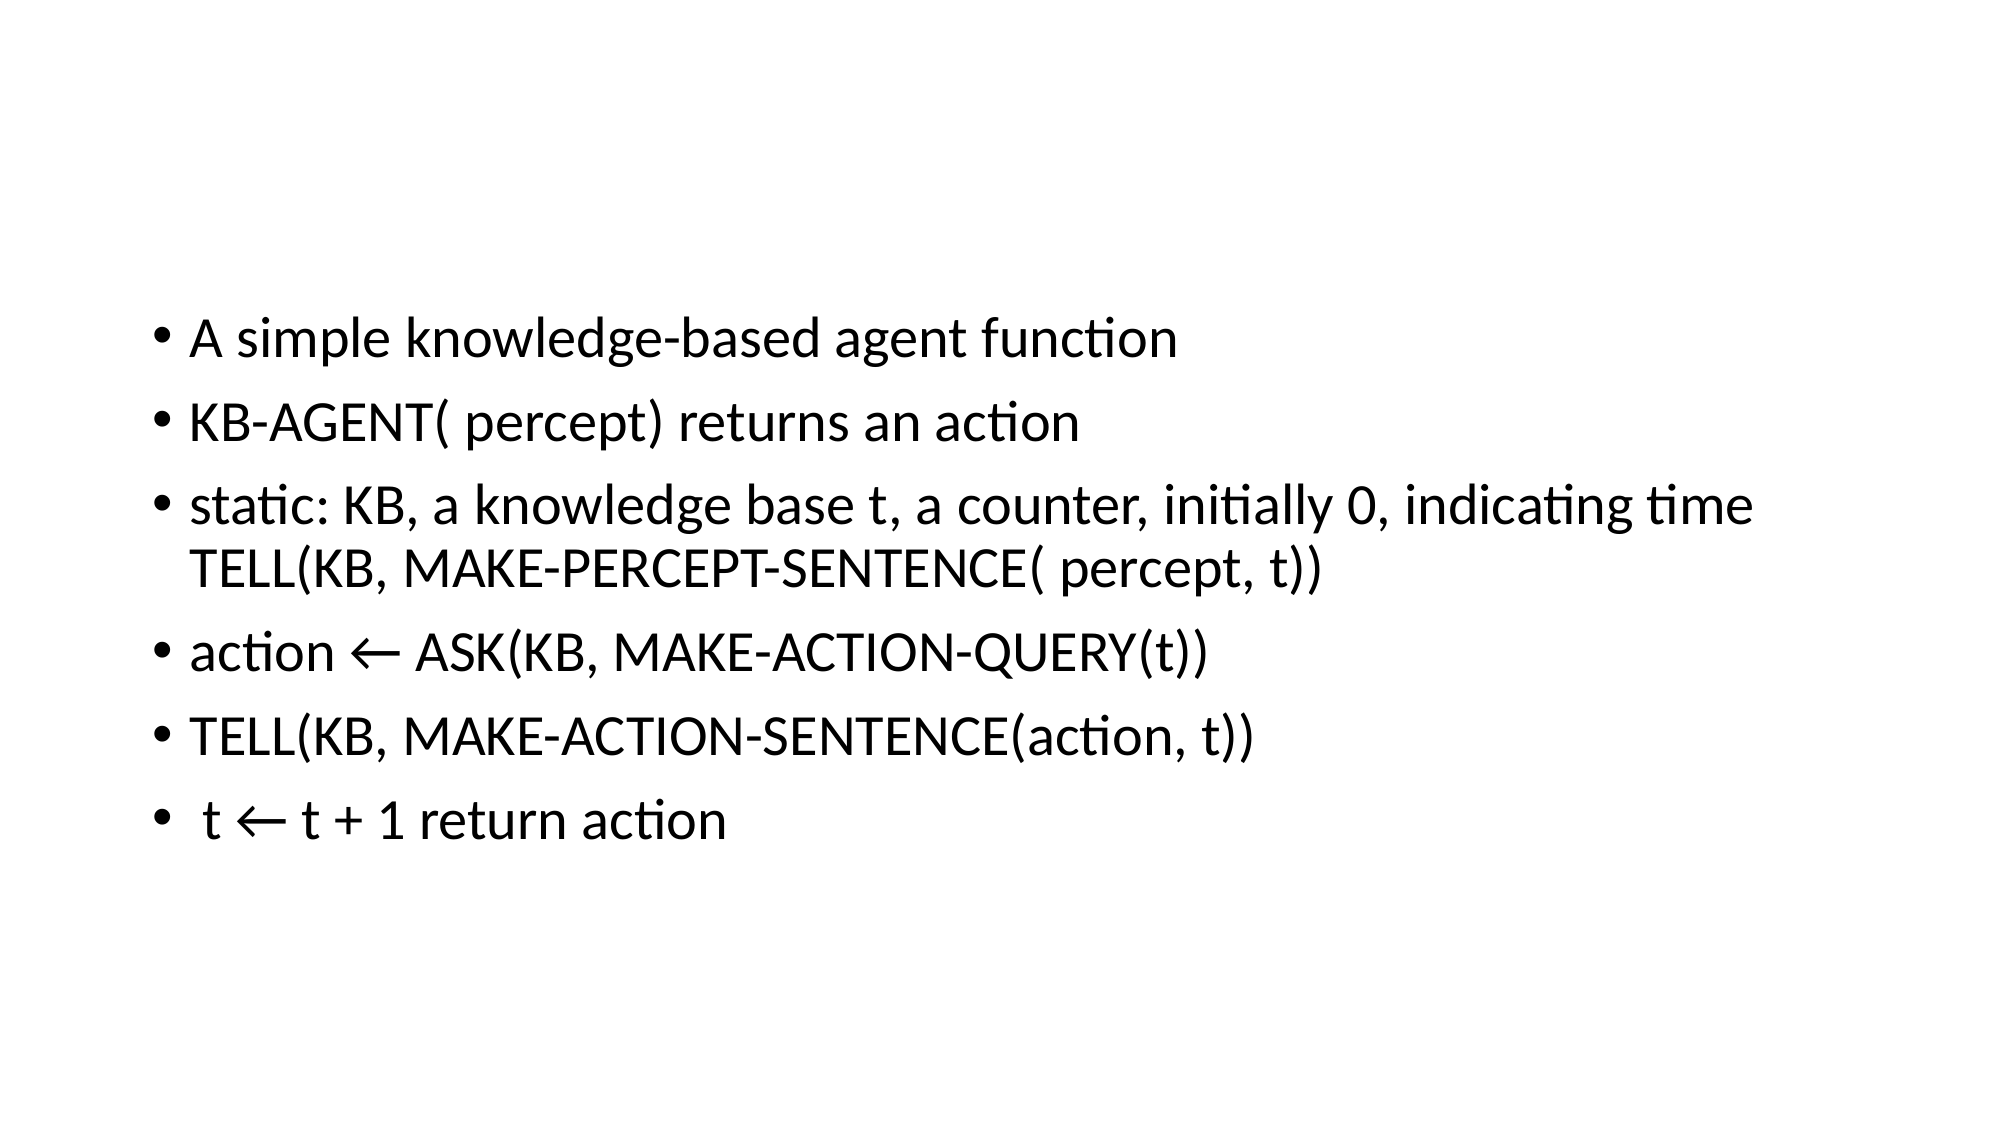

#
A simple knowledge-based agent function
KB-AGENT( percept) returns an action
static: KB, a knowledge base t, a counter, initially 0, indicating time TELL(KB, MAKE-PERCEPT-SENTENCE( percept, t))
action ← ASK(KB, MAKE-ACTION-QUERY(t))
TELL(KB, MAKE-ACTION-SENTENCE(action, t))
 t ← t + 1 return action